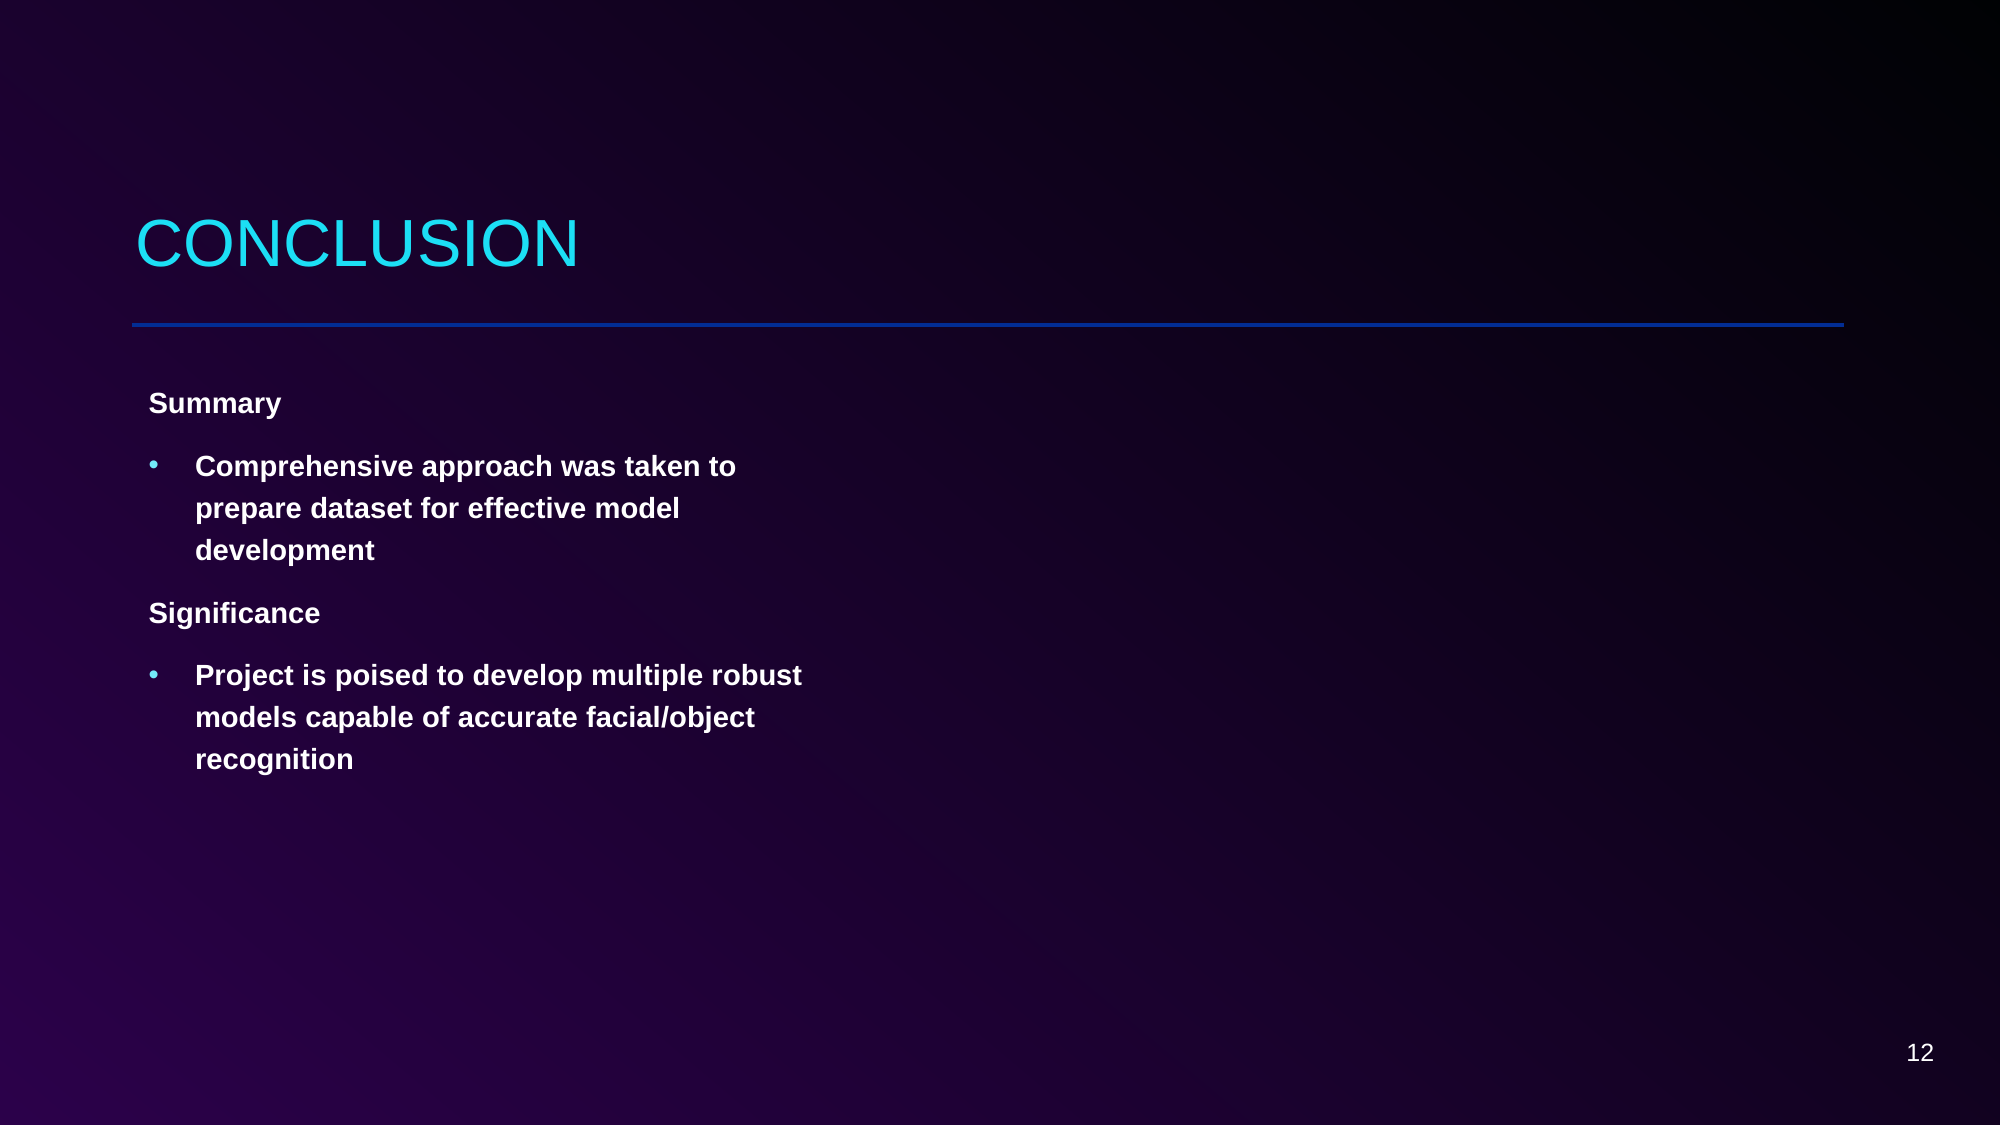

# Conclusion
Summary
Comprehensive approach was taken to prepare dataset for effective model development
Significance
Project is poised to develop multiple robust models capable of accurate facial/object recognition
12